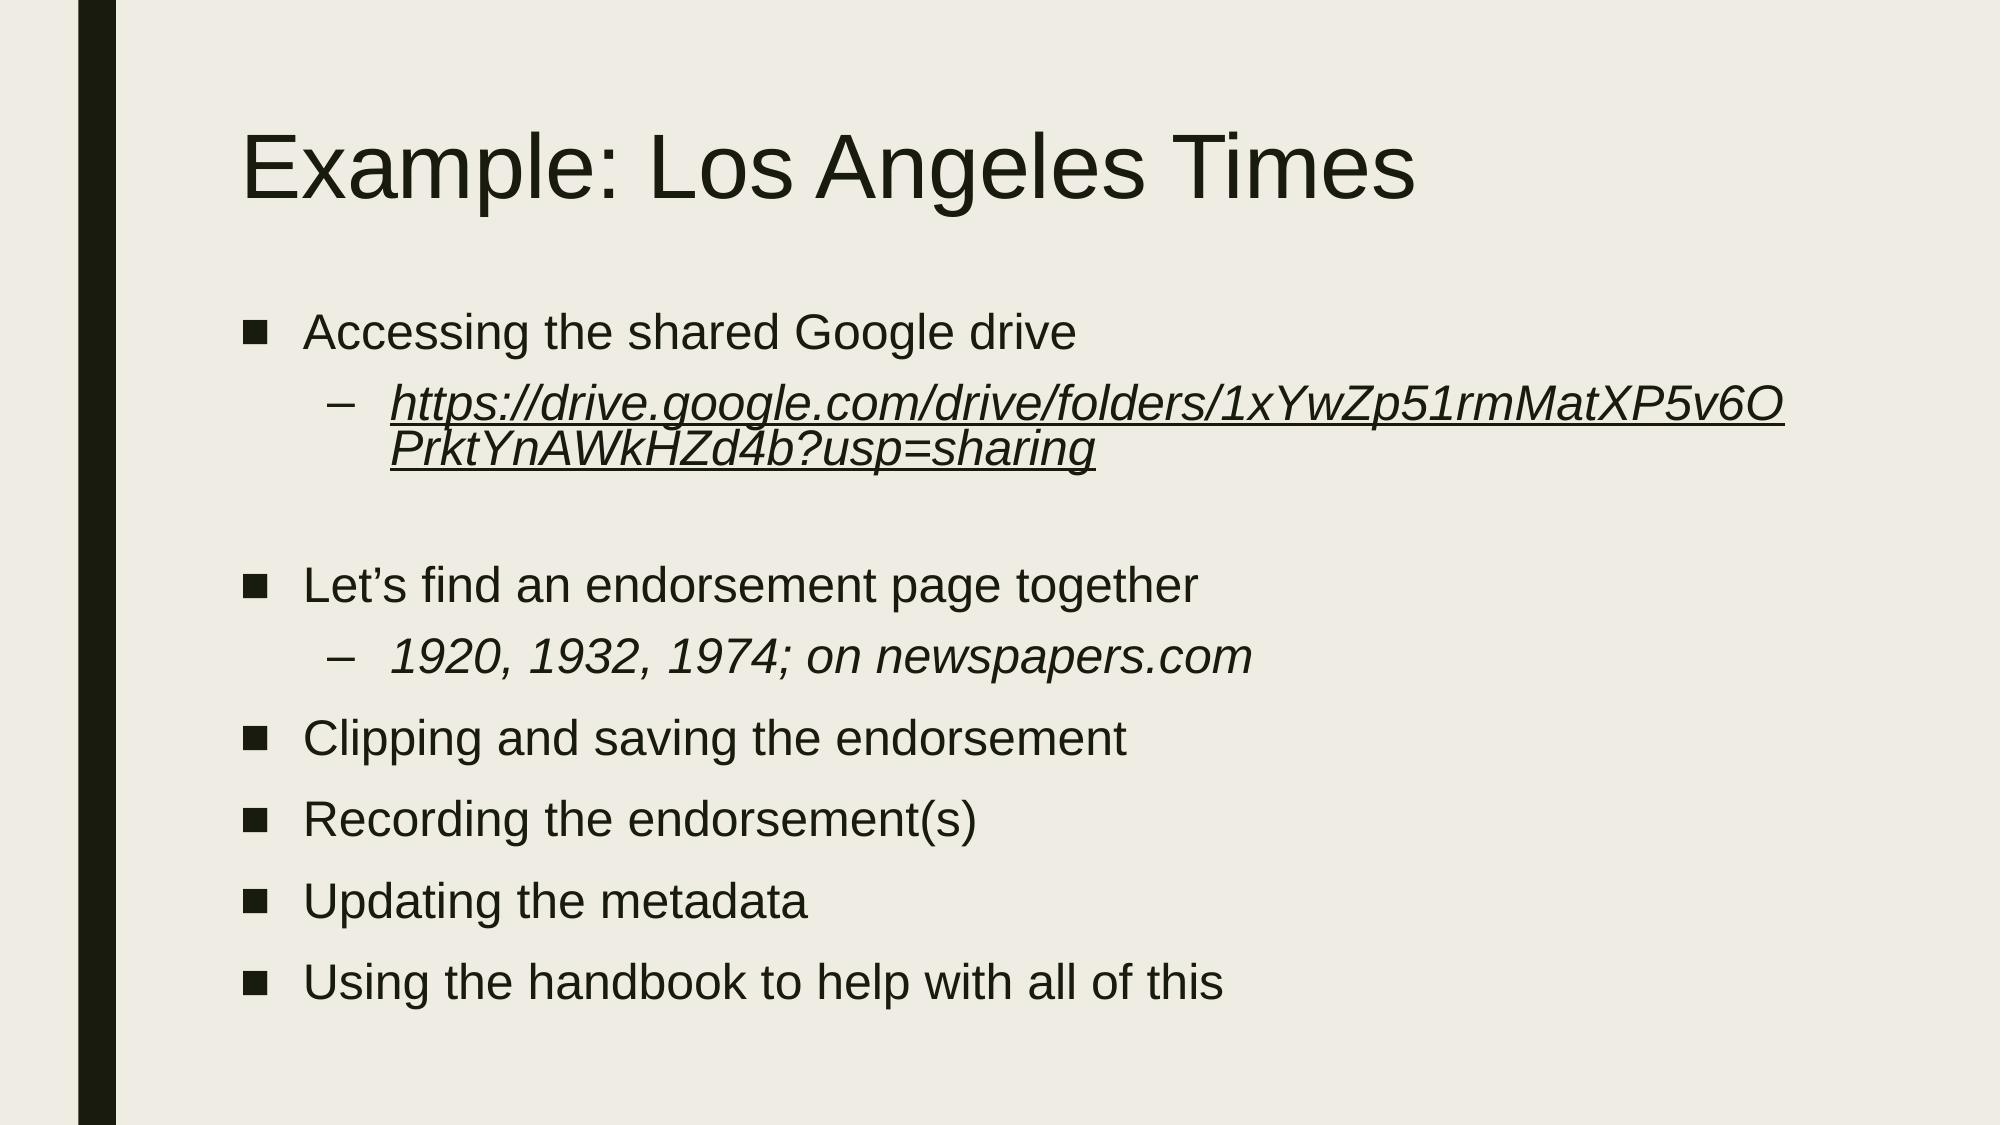

# Example: Los Angeles Times
Accessing the shared Google drive
https://drive.google.com/drive/folders/1xYwZp51rmMatXP5v6OPrktYnAWkHZd4b?usp=sharing
Let’s find an endorsement page together
1920, 1932, 1974; on newspapers.com
Clipping and saving the endorsement
Recording the endorsement(s)
Updating the metadata
Using the handbook to help with all of this